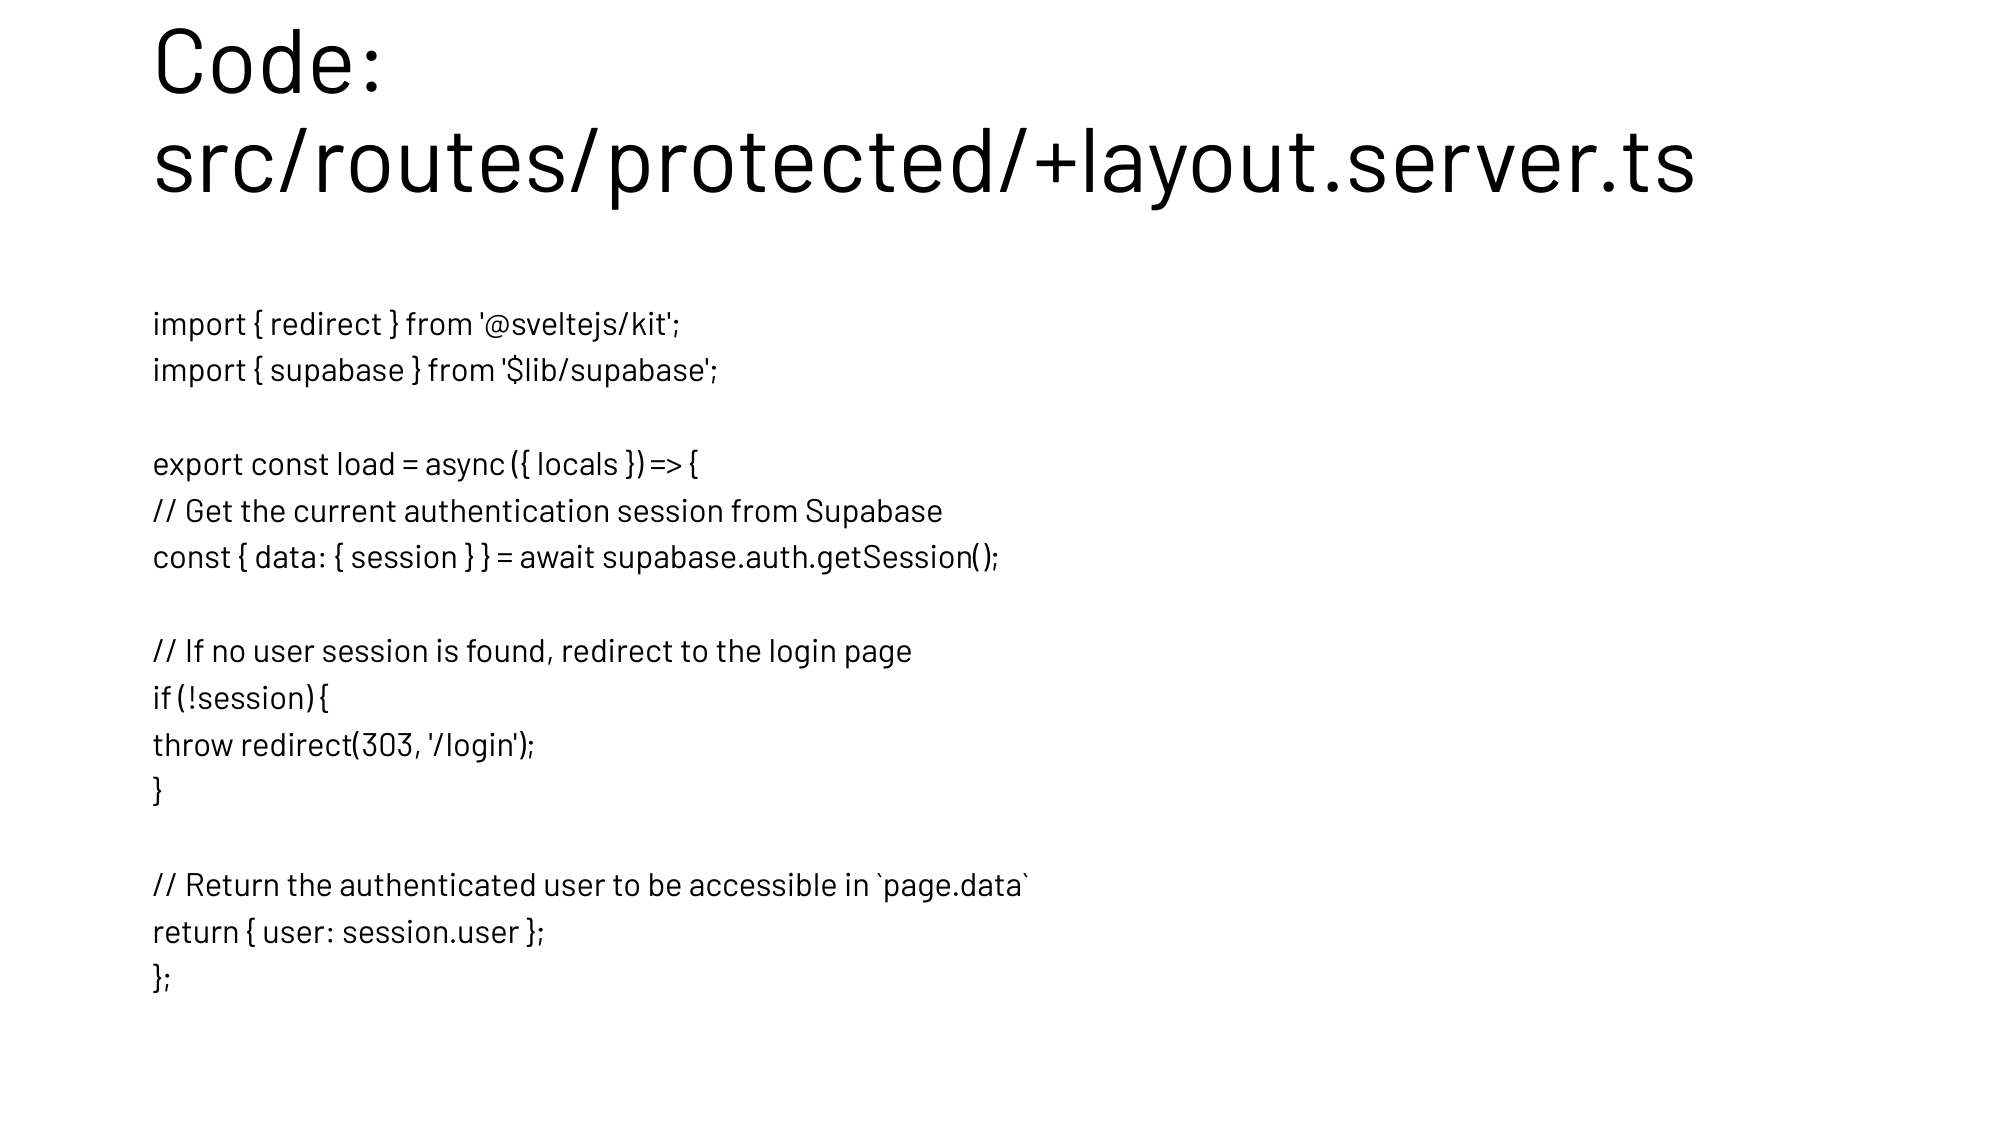

# Code: src/routes/protected/+layout.server.ts
import { redirect } from '@sveltejs/kit';
import { supabase } from '$lib/supabase';

export const load = async ({ locals }) => {
// Get the current authentication session from Supabase
const { data: { session } } = await supabase.auth.getSession();

// If no user session is found, redirect to the login page
if (!session) {
throw redirect(303, '/login');
}

// Return the authenticated user to be accessible in `page.data`
return { user: session.user };
};